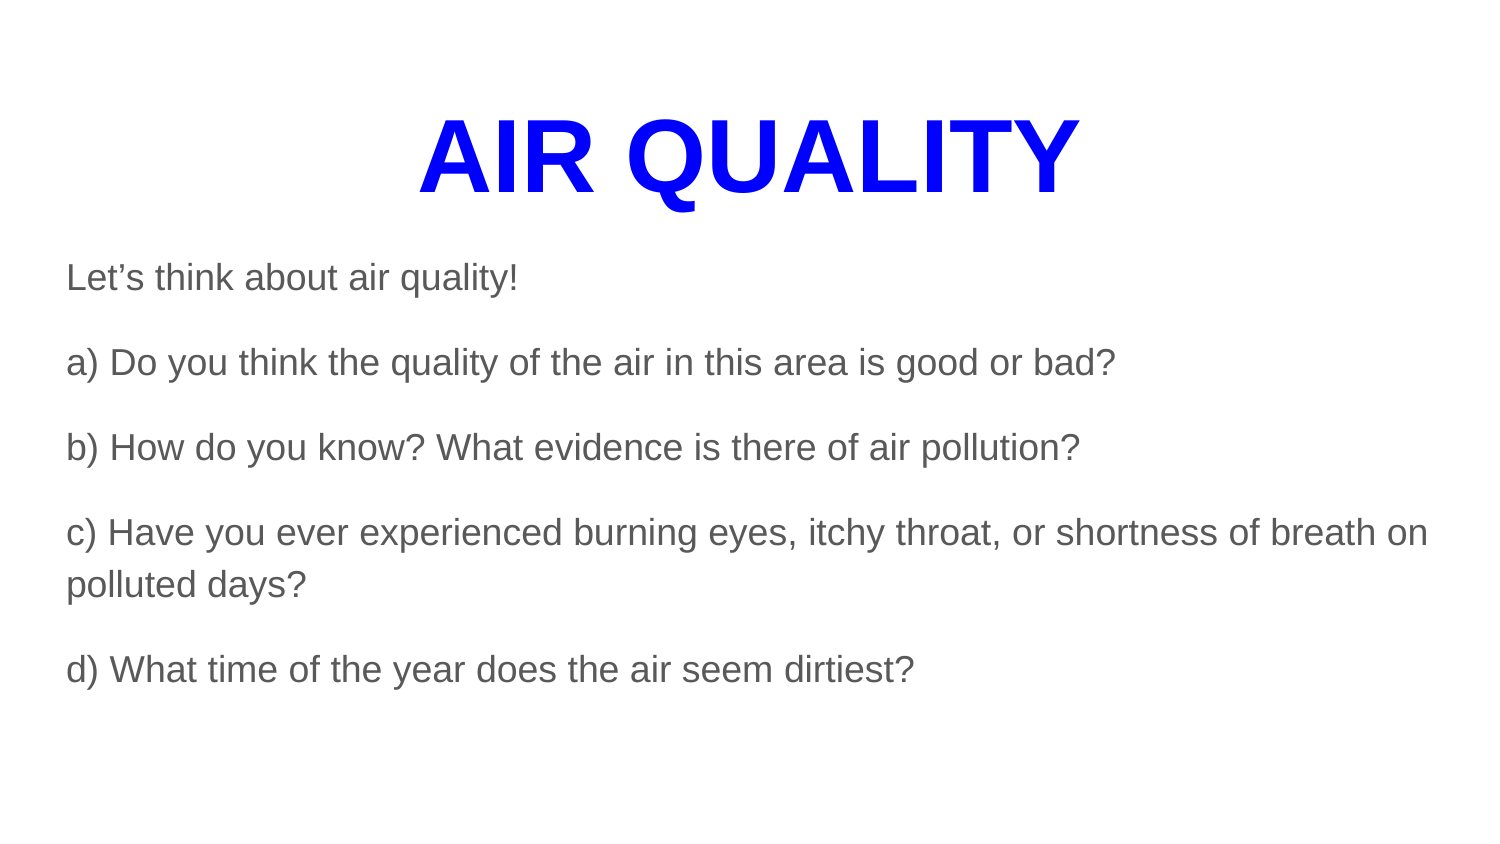

# AIR QUALITY
Let’s think about air quality!
a) Do you think the quality of the air in this area is good or bad?
b) How do you know? What evidence is there of air pollution?
c) Have you ever experienced burning eyes, itchy throat, or shortness of breath on polluted days?
d) What time of the year does the air seem dirtiest?